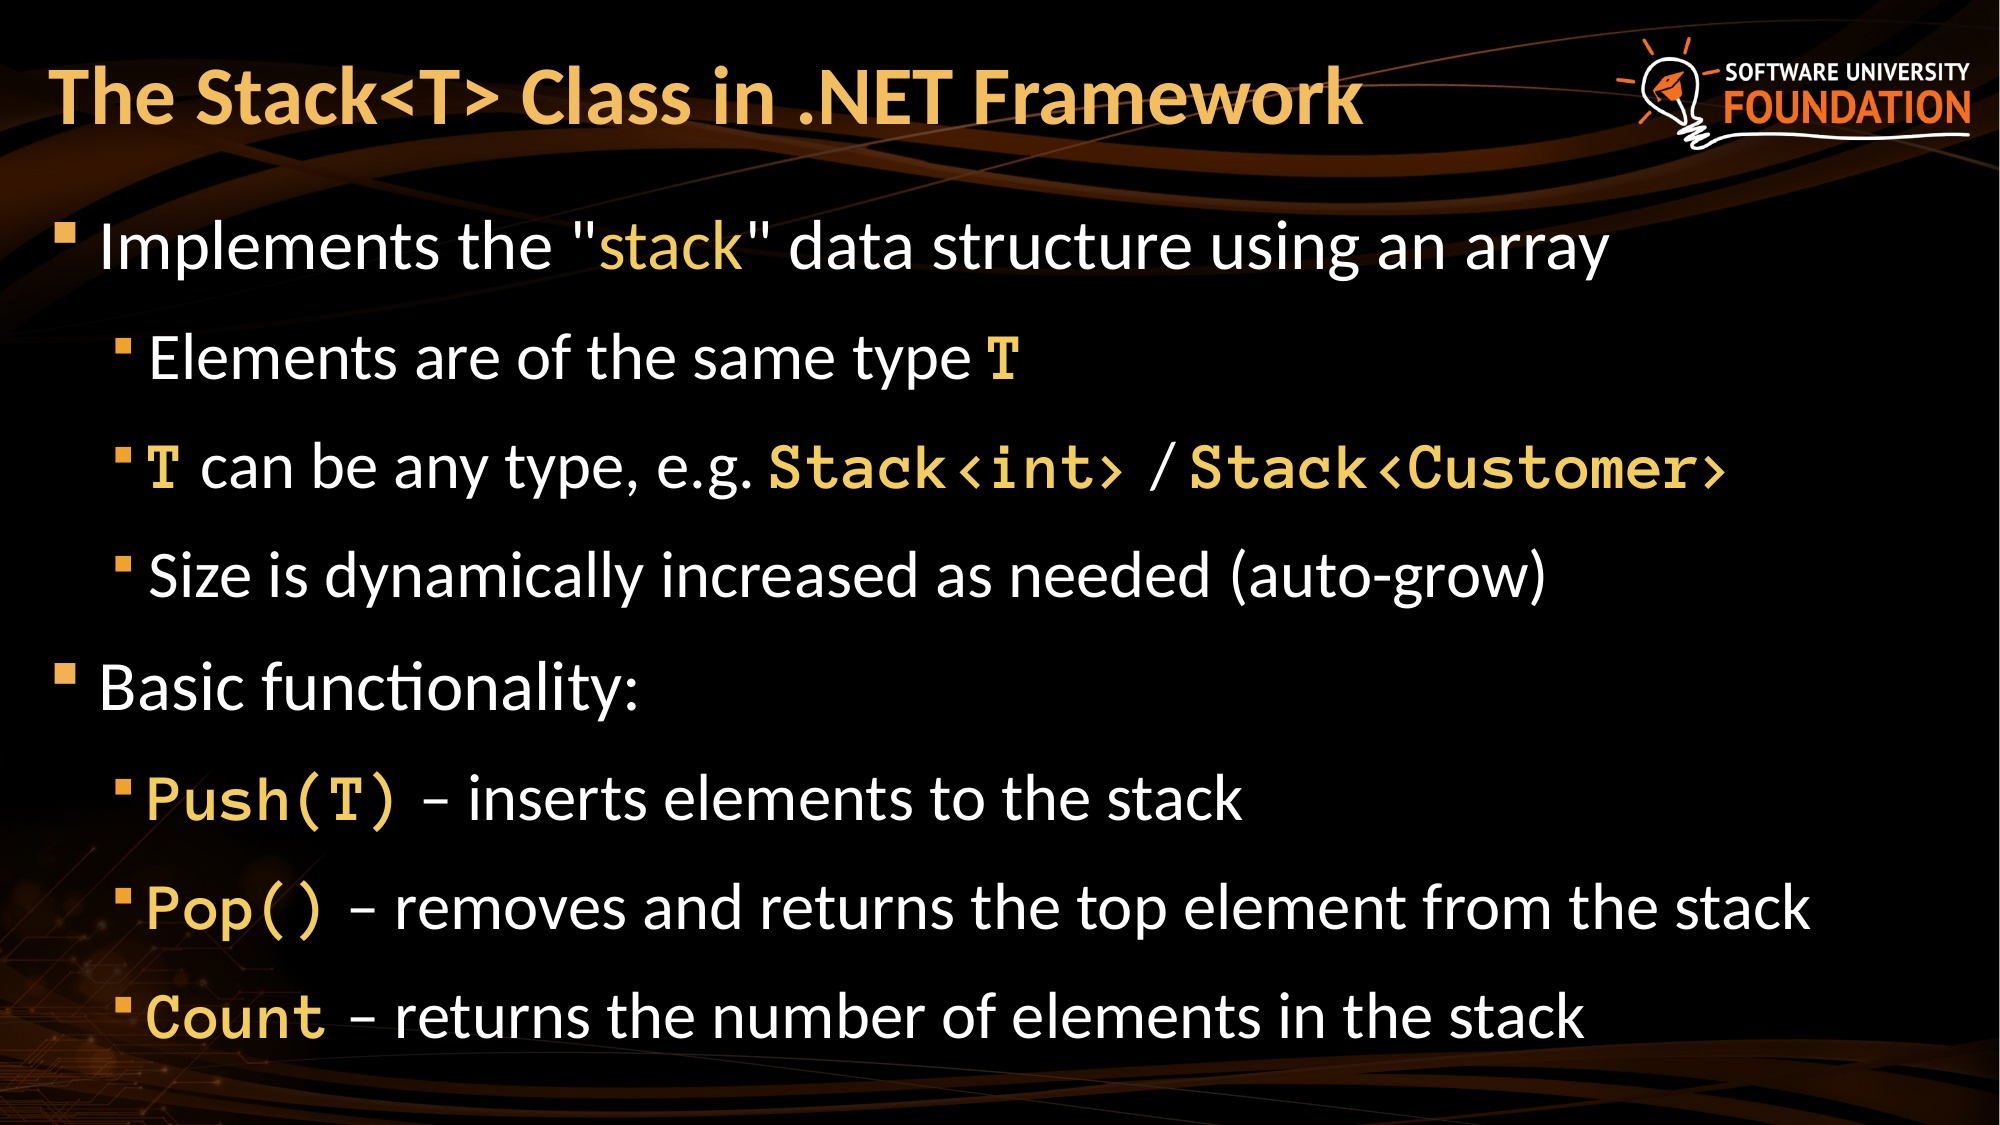

# The Stack<T> Class in .NET Framework
Implements the "stack" data structure using an array
Elements are of the same type T
T can be any type, e.g. Stack<int> / Stack<Customer>
Size is dynamically increased as needed (auto-grow)
Basic functionality:
Push(T) – inserts elements to the stack
Pop() – removes and returns the top element from the stack
Count – returns the number of elements in the stack